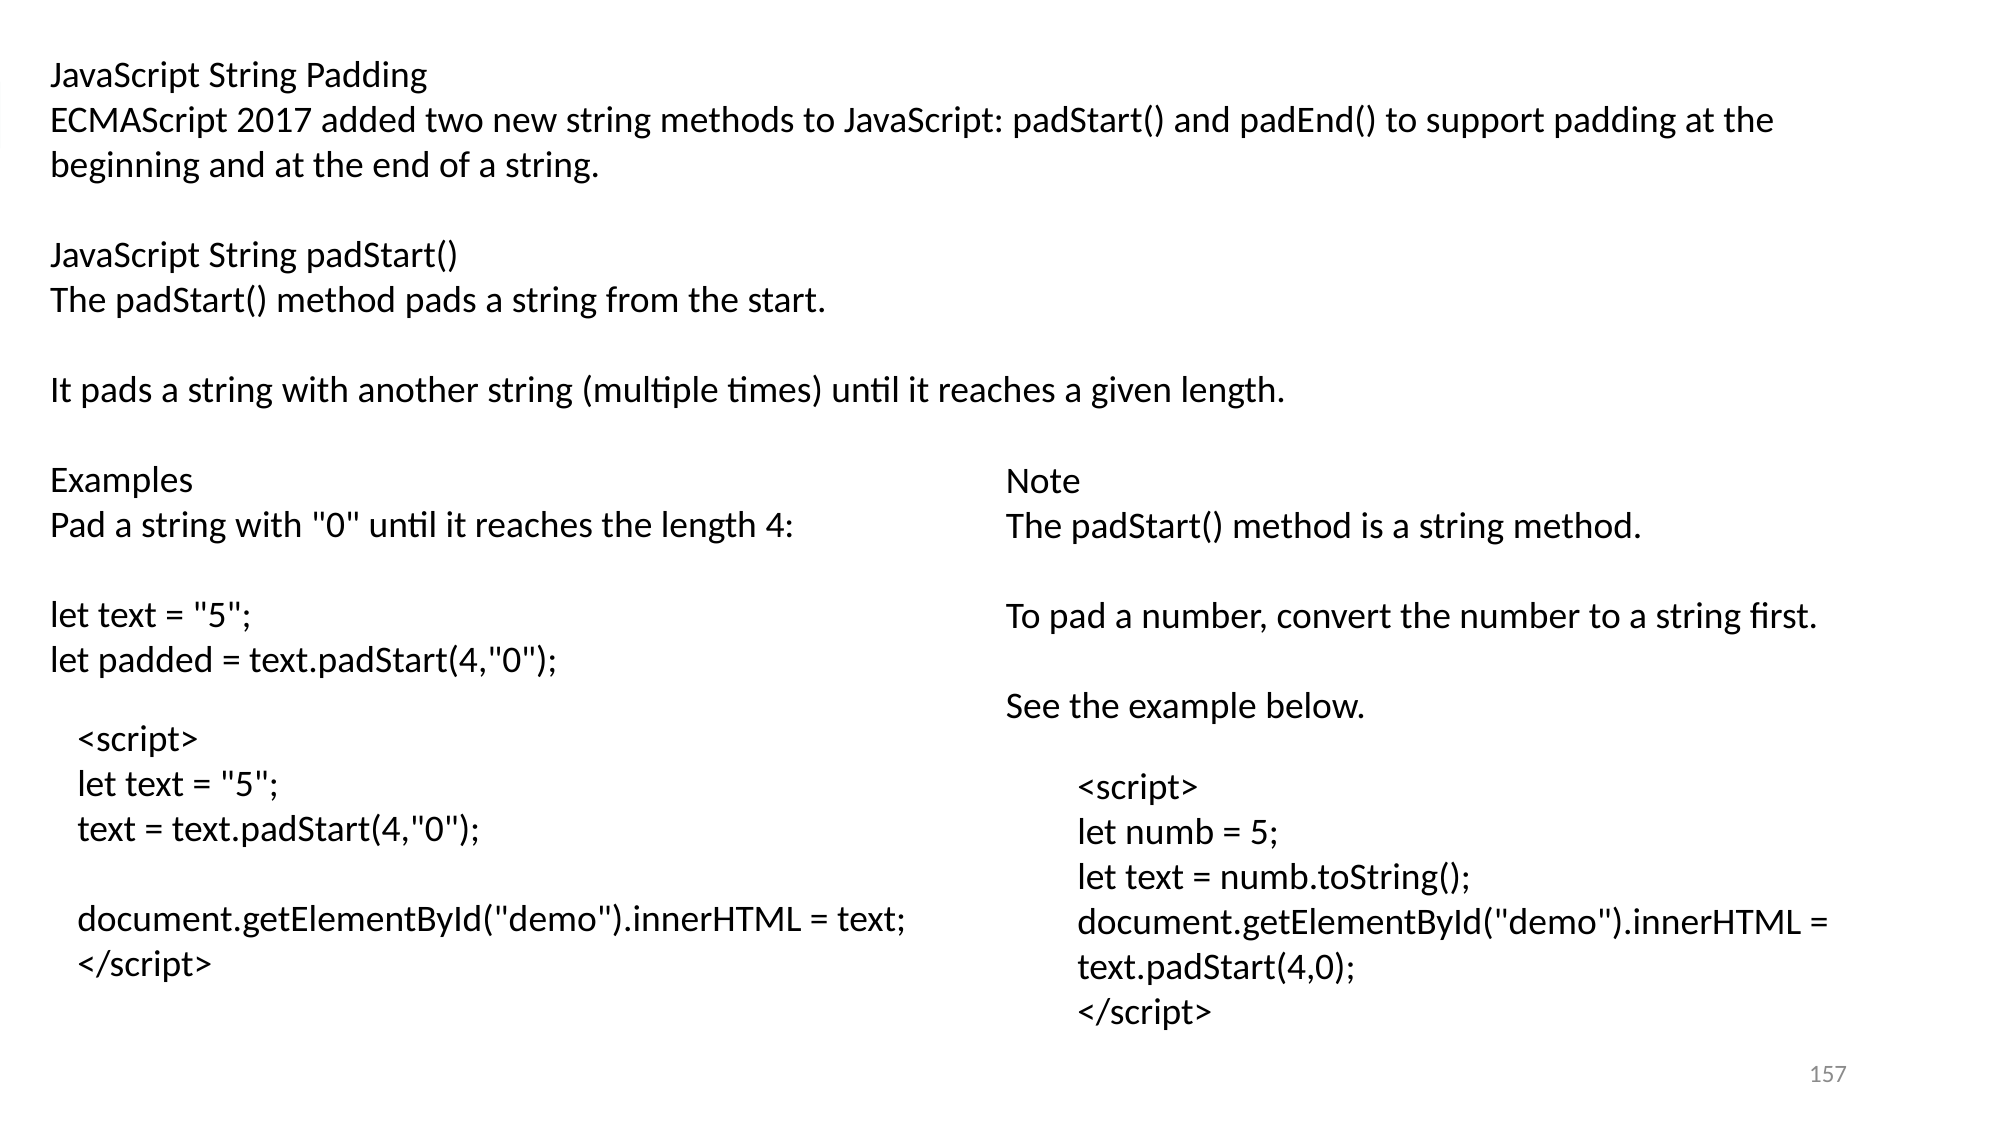

JavaScript String Padding
ECMAScript 2017 added two new string methods to JavaScript: padStart() and padEnd() to support padding at the beginning and at the end of a string.

JavaScript String padStart()
The padStart() method pads a string from the start.

It pads a string with another string (multiple times) until it reaches a given length.

Examples
Pad a string with "0" until it reaches the length 4:

let text = "5";
let padded = text.padStart(4,"0");

Note
The padStart() method is a string method.

To pad a number, convert the number to a string first.

See the example below.
<script>
let text = "5";
text = text.padStart(4,"0");

document.getElementById("demo").innerHTML = text;
</script>
<script>
let numb = 5;
let text = numb.toString();
document.getElementById("demo").innerHTML = text.padStart(4,0);
</script>
157